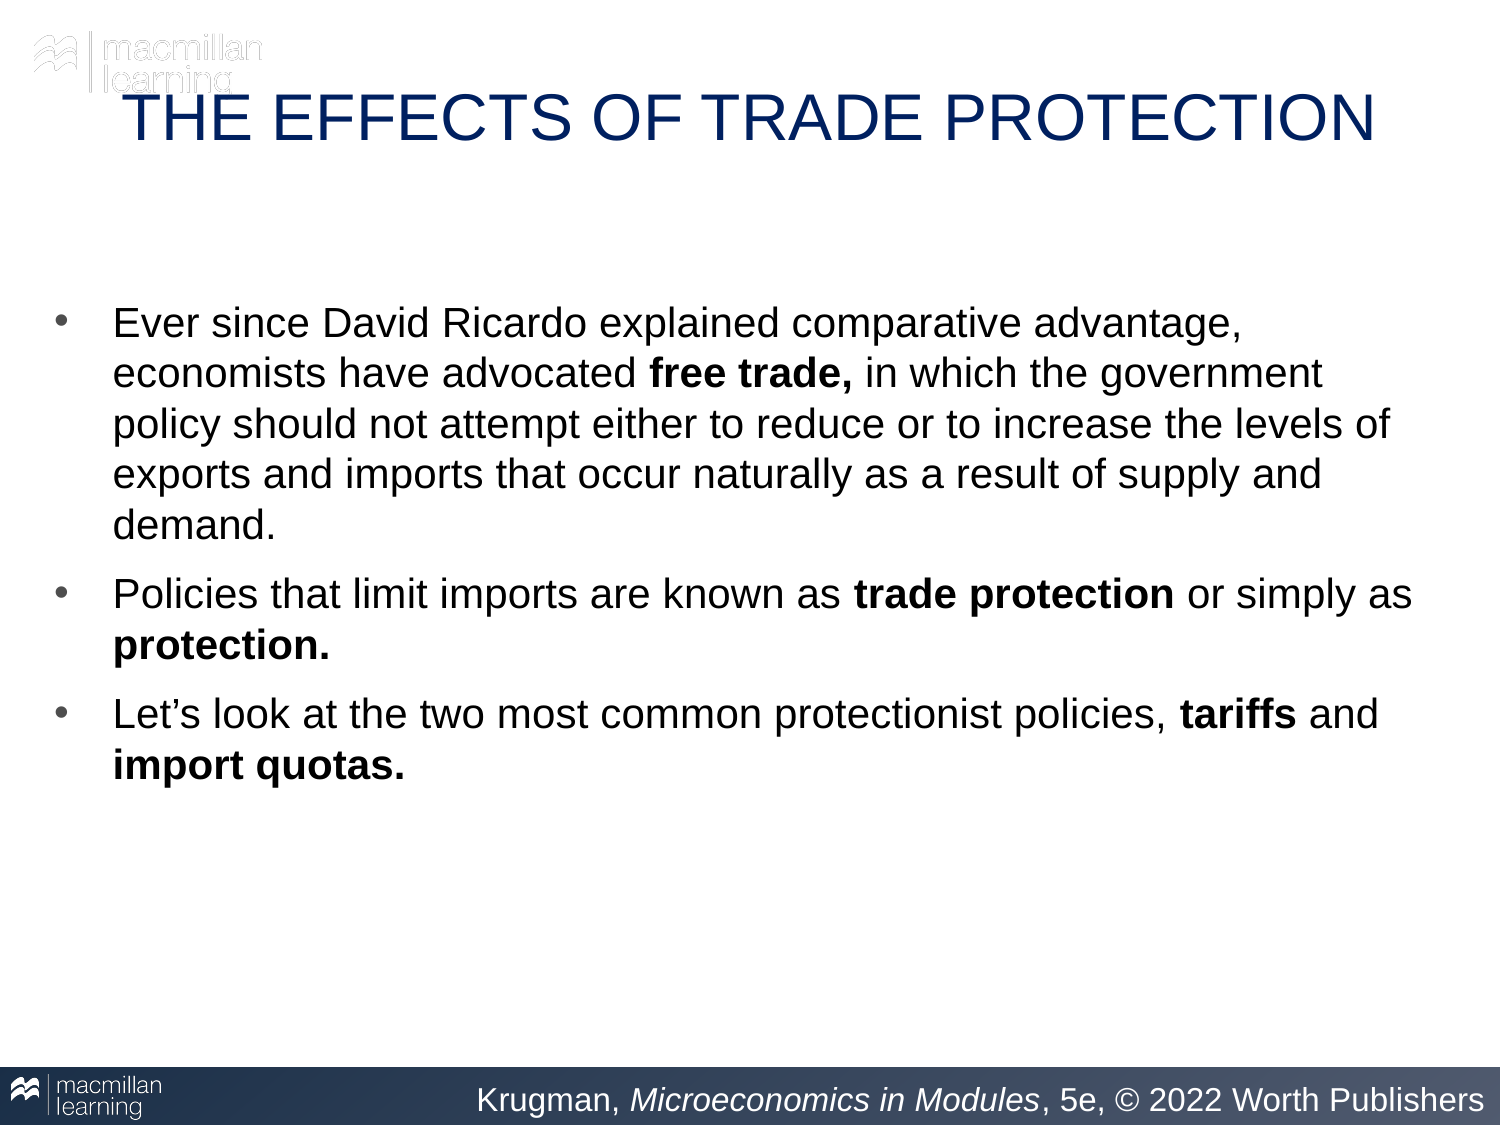

# THE EFFECTS OF TRADE PROTECTION
Ever since David Ricardo explained comparative advantage, economists have advocated free trade, in which the government policy should not attempt either to reduce or to increase the levels of exports and imports that occur naturally as a result of supply and demand.
Policies that limit imports are known as trade protection or simply as protection.
Let’s look at the two most common protectionist policies, tariffs and import quotas.